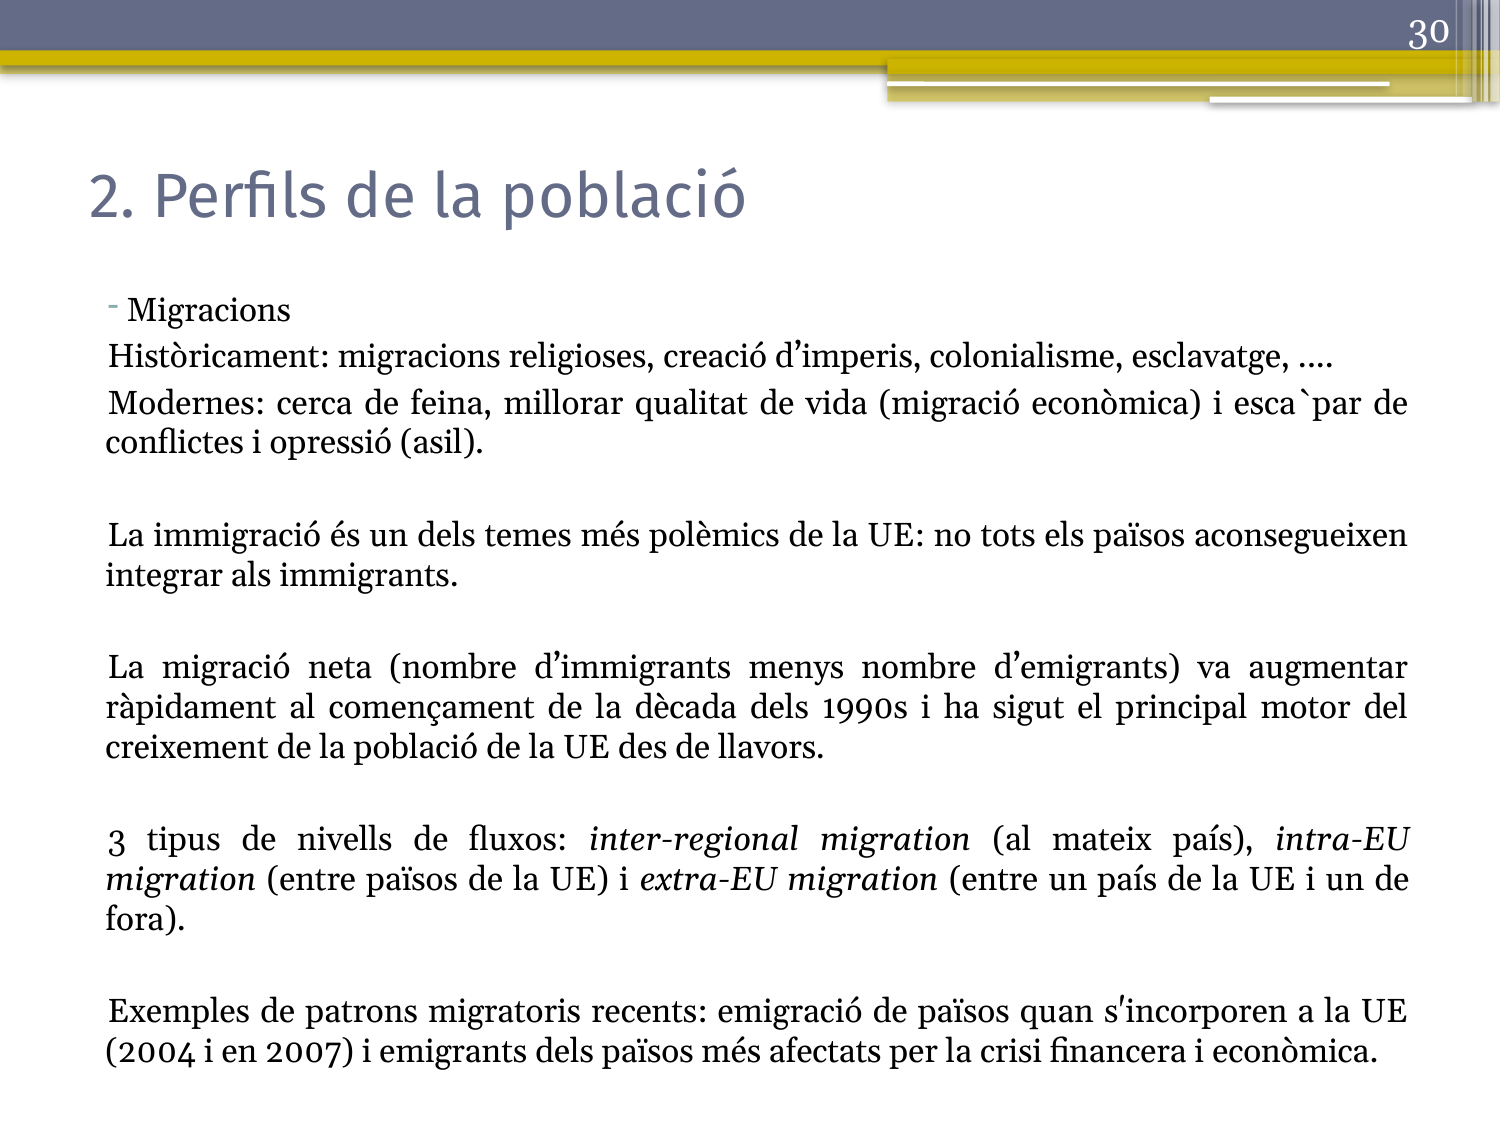

30
# 2. Perfils de la població
 Migracions
Històricament: migracions religioses, creació d’imperis, colonialisme, esclavatge, ....
Modernes: cerca de feina, millorar qualitat de vida (migració econòmica) i esca`par de conflictes i opressió (asil).

La immigració és un dels temes més polèmics de la UE: no tots els països aconsegueixen integrar als immigrants.

La migració neta (nombre d’immigrants menys nombre d’emigrants) va augmentar ràpidament al començament de la dècada dels 1990s i ha sigut el principal motor del creixement de la població de la UE des de llavors.

3 tipus de nivells de fluxos: inter-regional migration (al mateix país), intra-EU migration (entre països de la UE) i extra-EU migration (entre un país de la UE i un de fora).

Exemples de patrons migratoris recents: emigració de països quan s'incorporen a la UE (2004 i en 2007) i emigrants dels països més afectats per la crisi financera i econòmica.